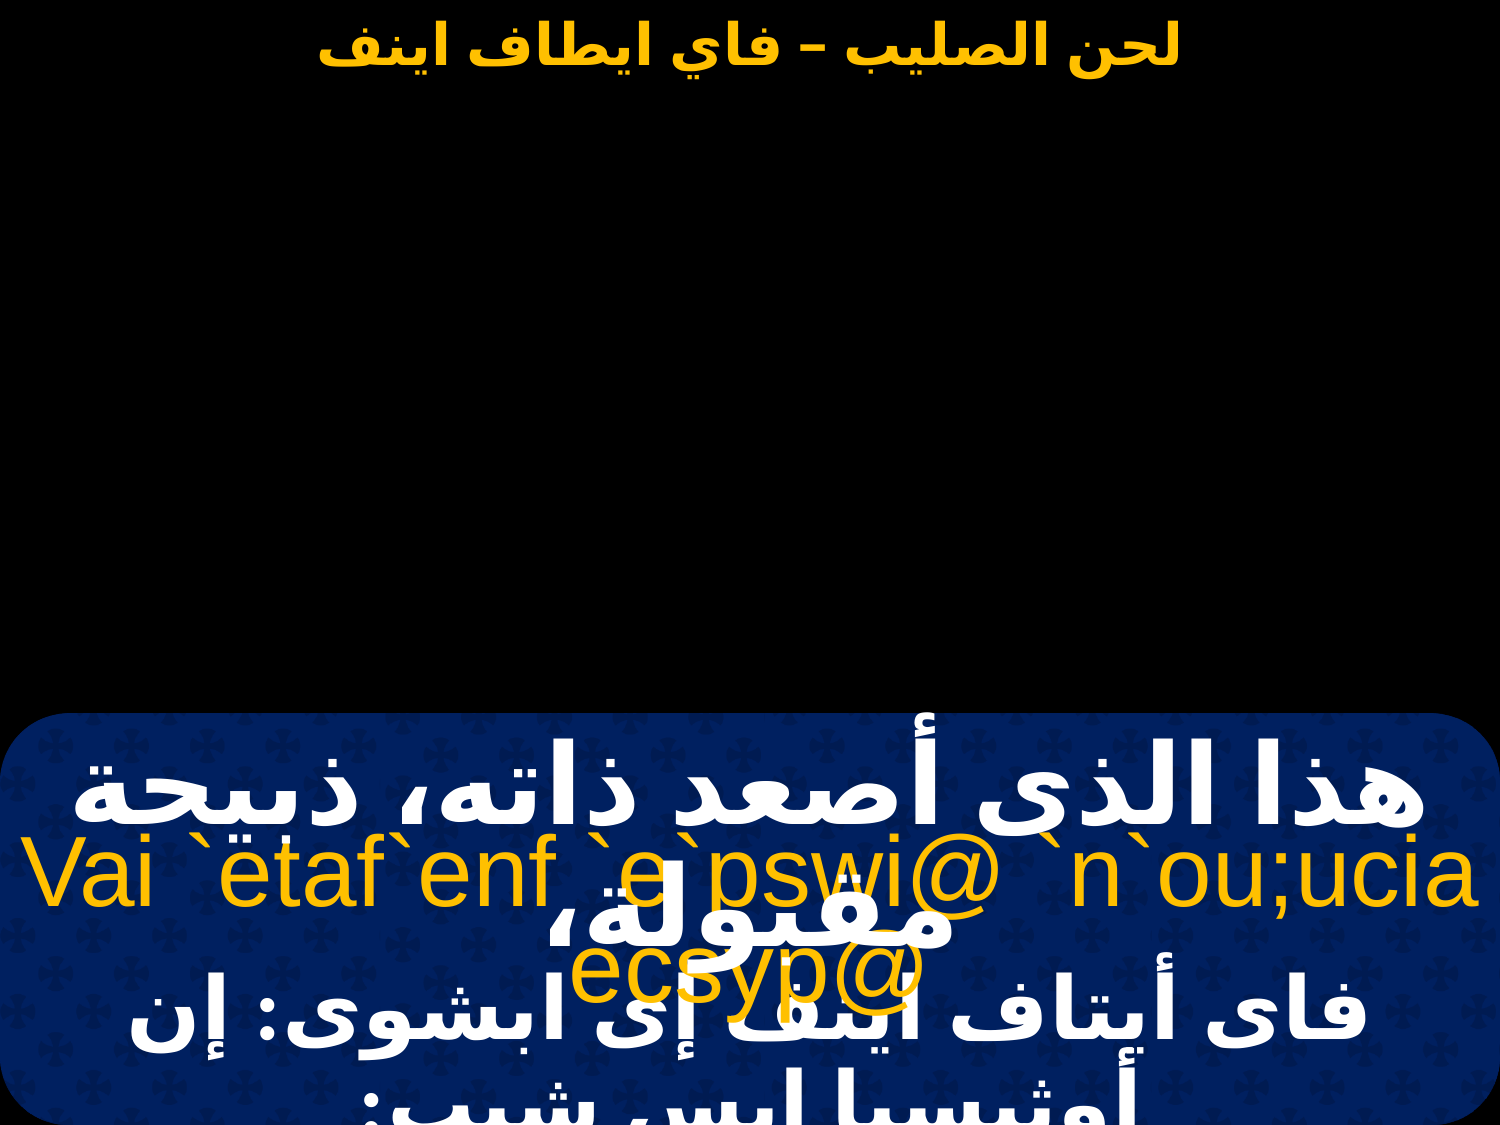

# فاى أيتاف اينف
هذا الذى أصعد ذاته، ذبيحة مقبولة،
Vai `etaf`enf `e`pswi@ `n`ou;ucia ecsyp@
فاى أيتاف اينف إى ابشوى: إن أوثيسيا ايس شيب: